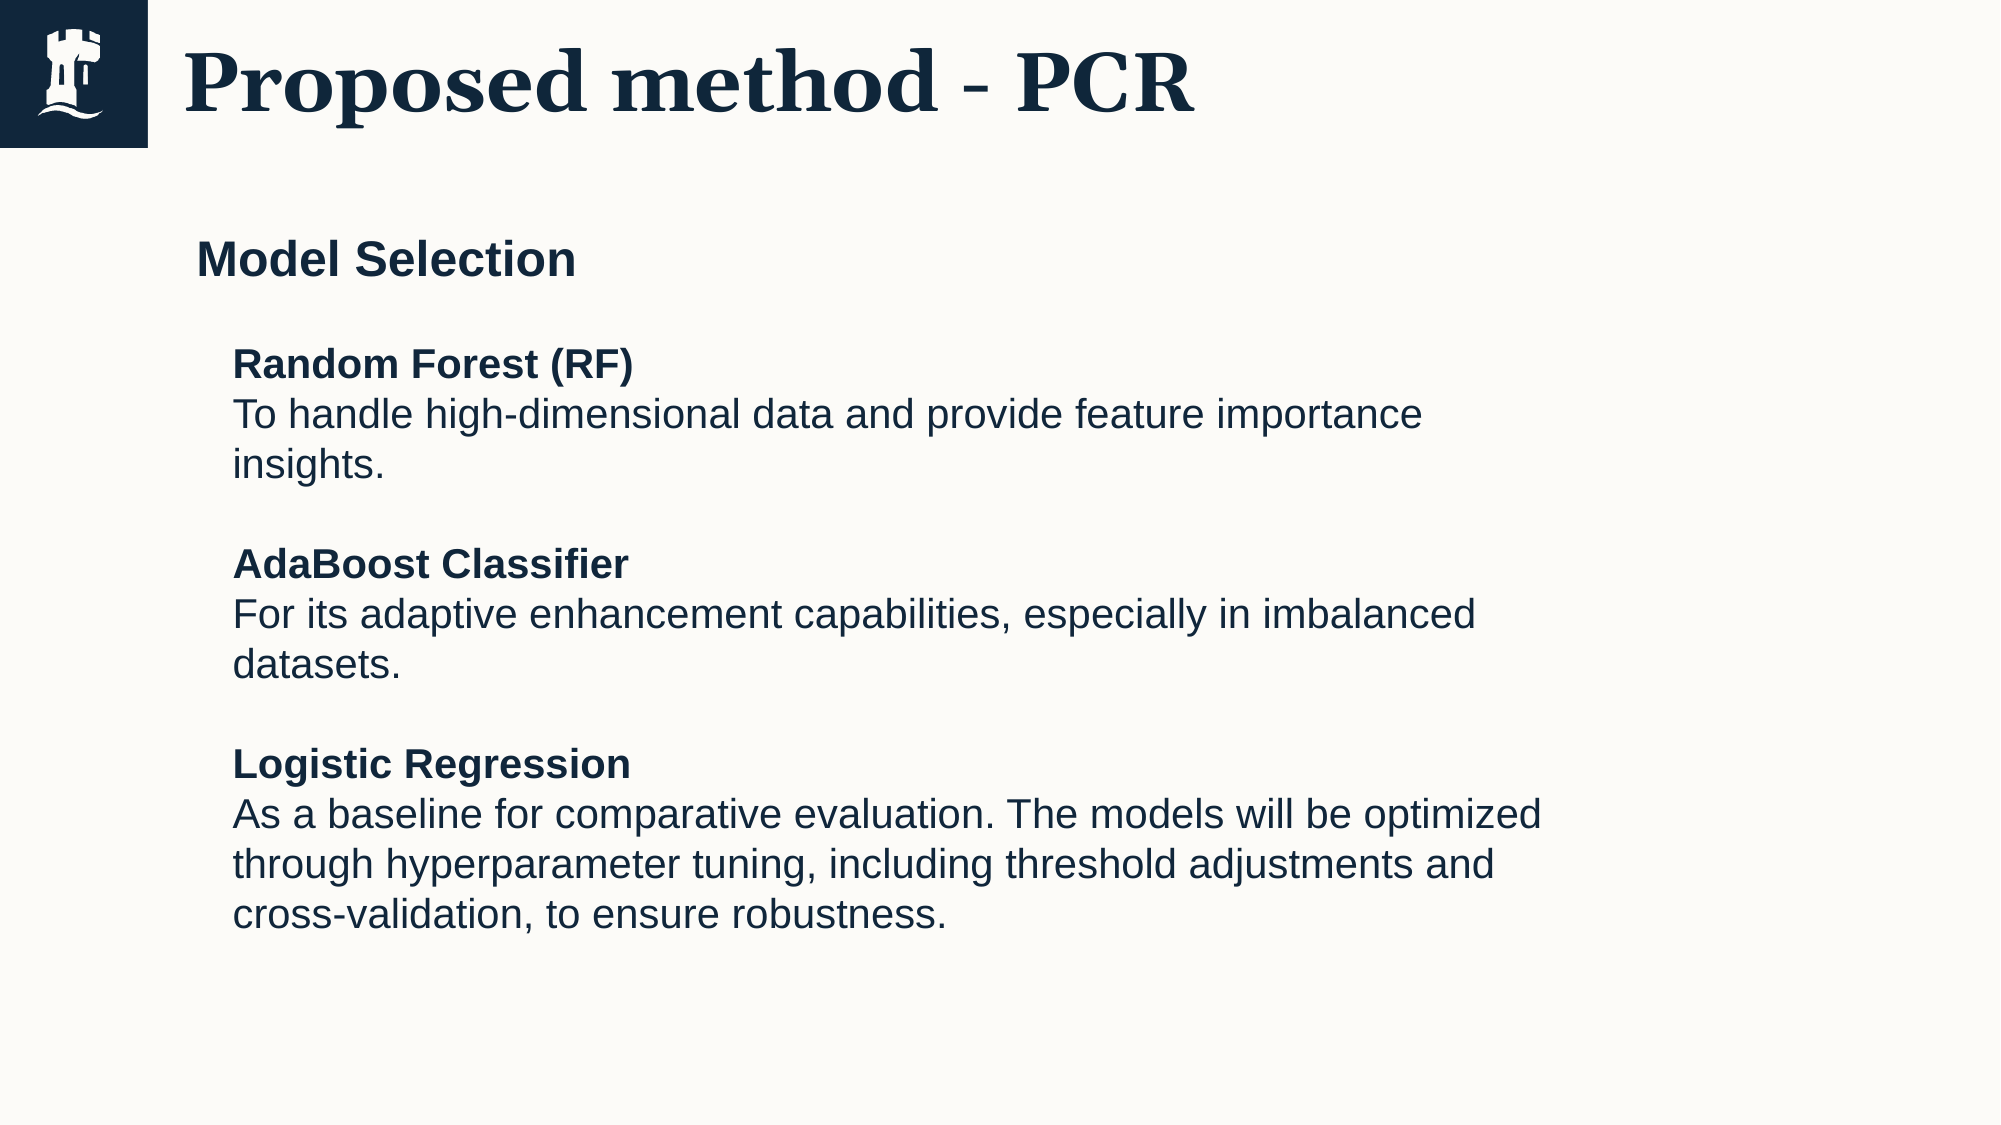

# Proposed method - PCR
Model Selection
Random Forest (RF)
To handle high-dimensional data and provide feature importance insights.

AdaBoost Classifier
For its adaptive enhancement capabilities, especially in imbalanced datasets.

Logistic Regression
As a baseline for comparative evaluation. The models will be optimized through hyperparameter tuning, including threshold adjustments and cross-validation, to ensure robustness.